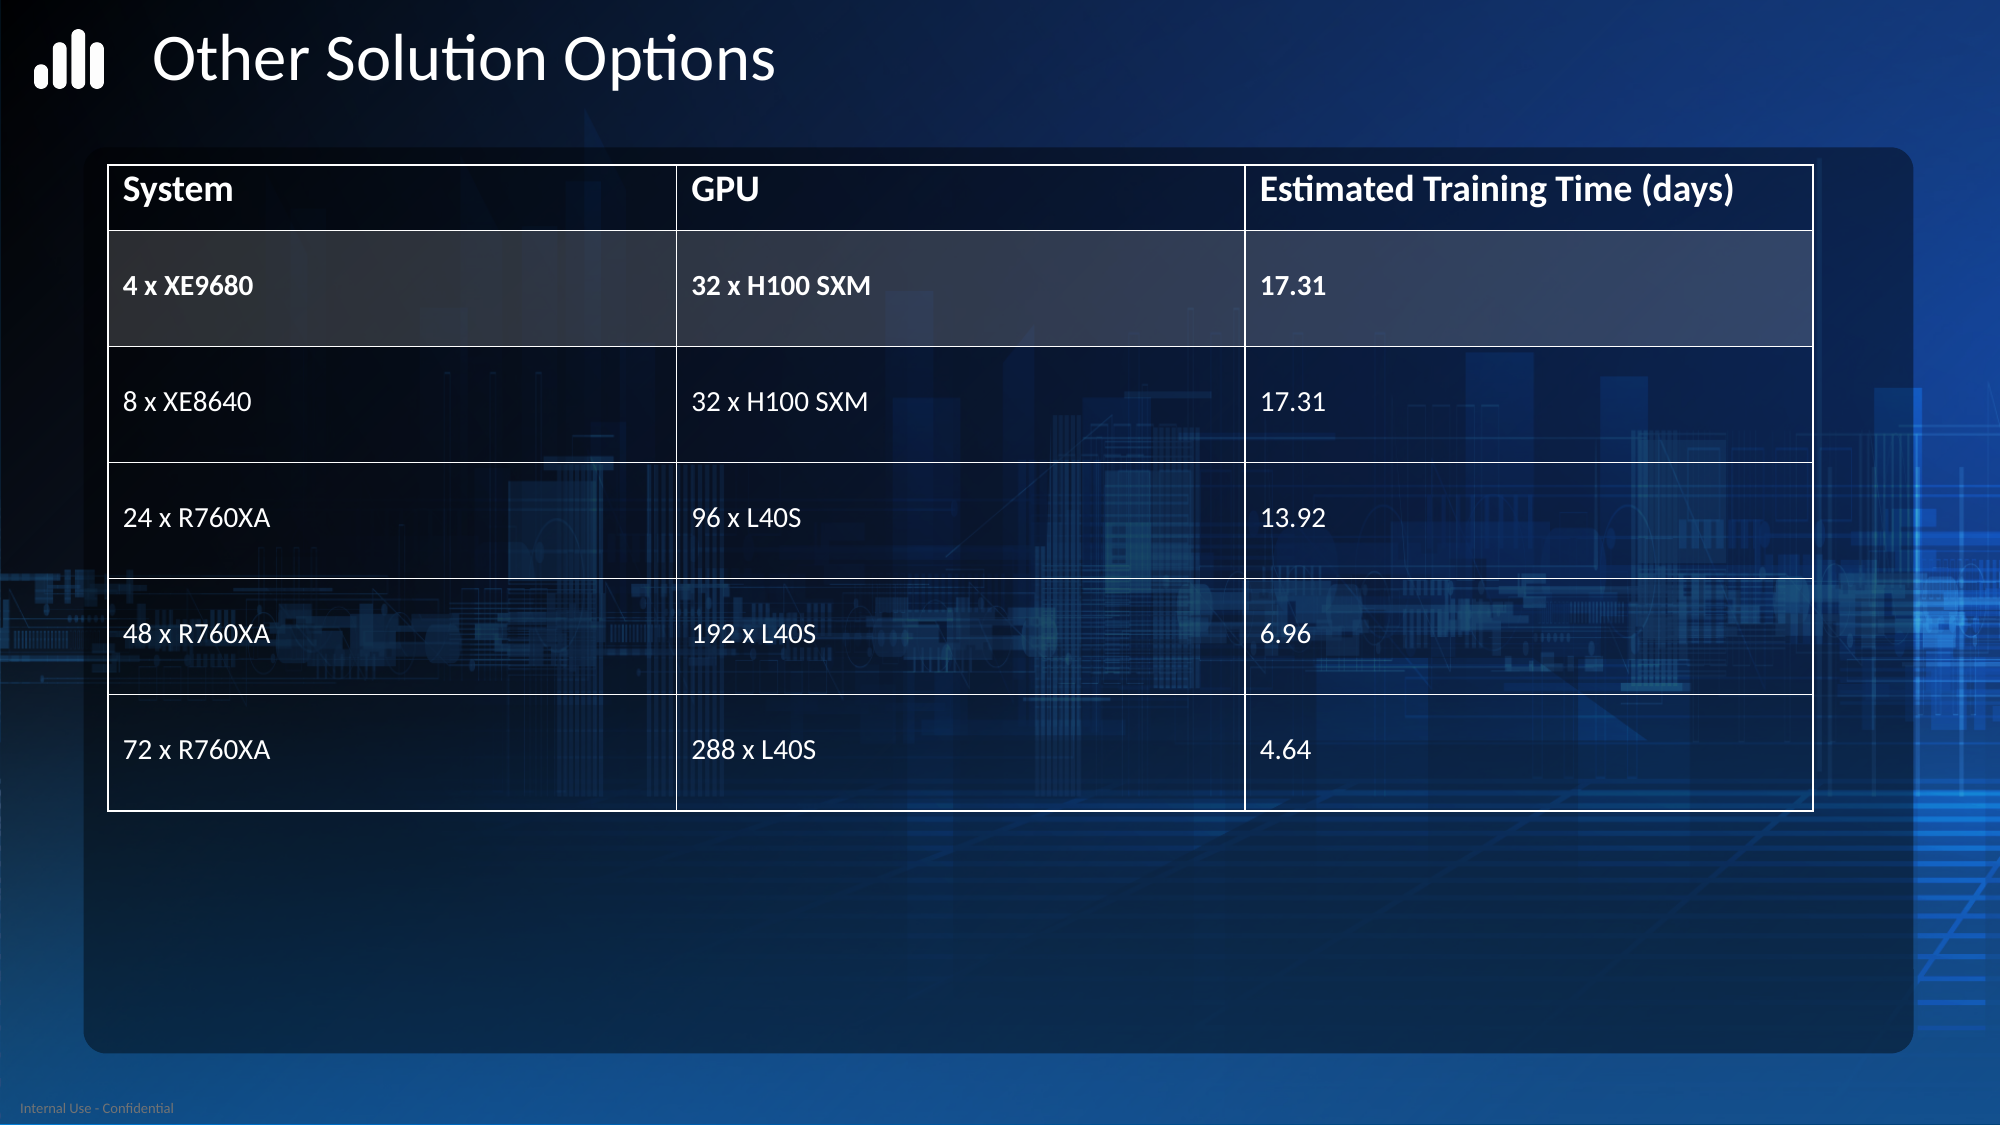

# Other Solution Options
| System | GPU | Estimated Training Time (days) |
| --- | --- | --- |
| 4 x XE9680 | 32 x H100 SXM | 17.31 |
| 8 x XE8640 | 32 x H100 SXM | 17.31 |
| 24 x R760XA | 96 x L40S | 13.92 |
| 48 x R760XA | 192 x L40S | 6.96 |
| 72 x R760XA | 288 x L40S | 4.64 |